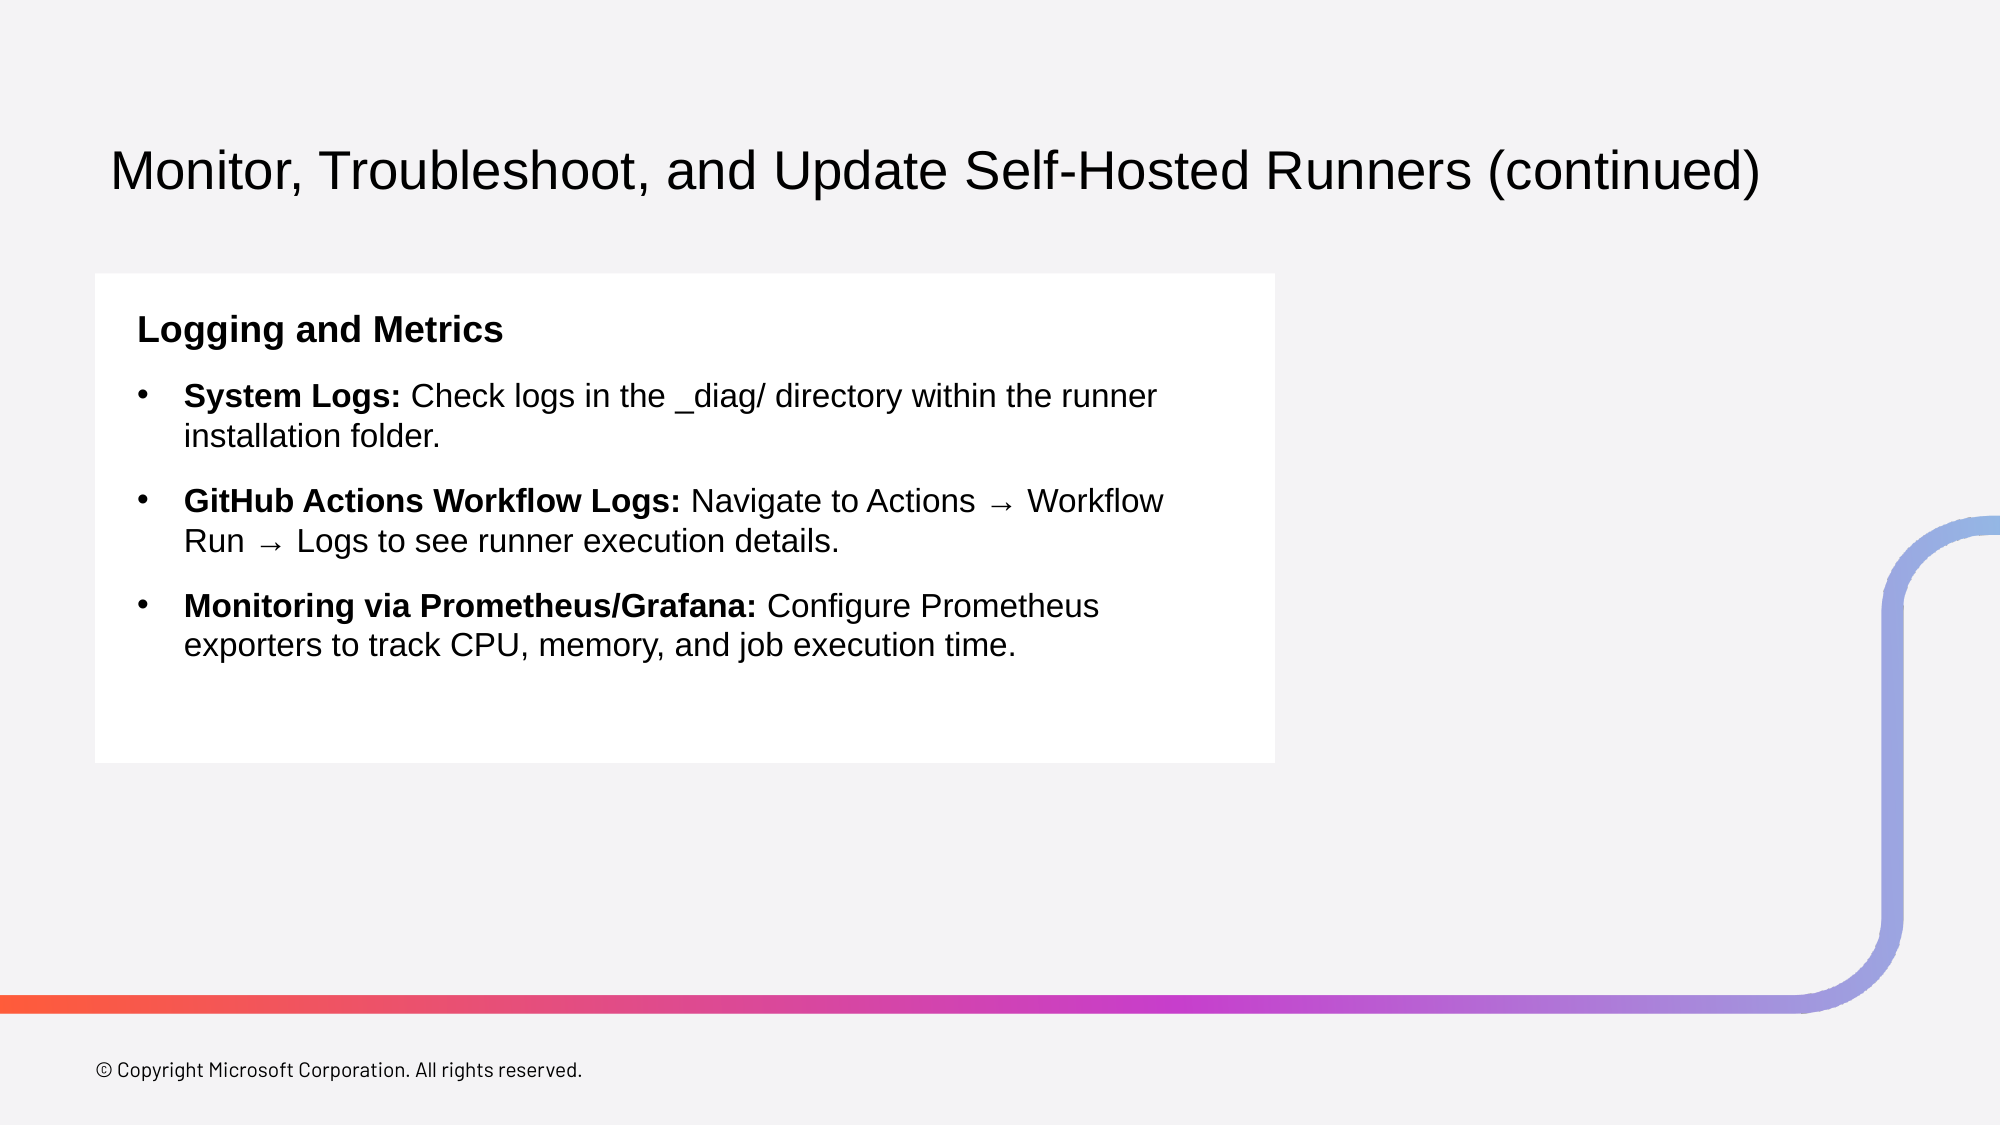

# Monitor, Troubleshoot, and Update Self-Hosted Runners (continued)

Logging and Metrics
System Logs: Check logs in the _diag/ directory within the runner installation folder.
GitHub Actions Workflow Logs: Navigate to Actions → Workflow Run → Logs to see runner execution details.
Monitoring via Prometheus/Grafana: Configure Prometheus exporters to track CPU, memory, and job execution time.
© Copyright Microsoft Corporation. All rights reserved.